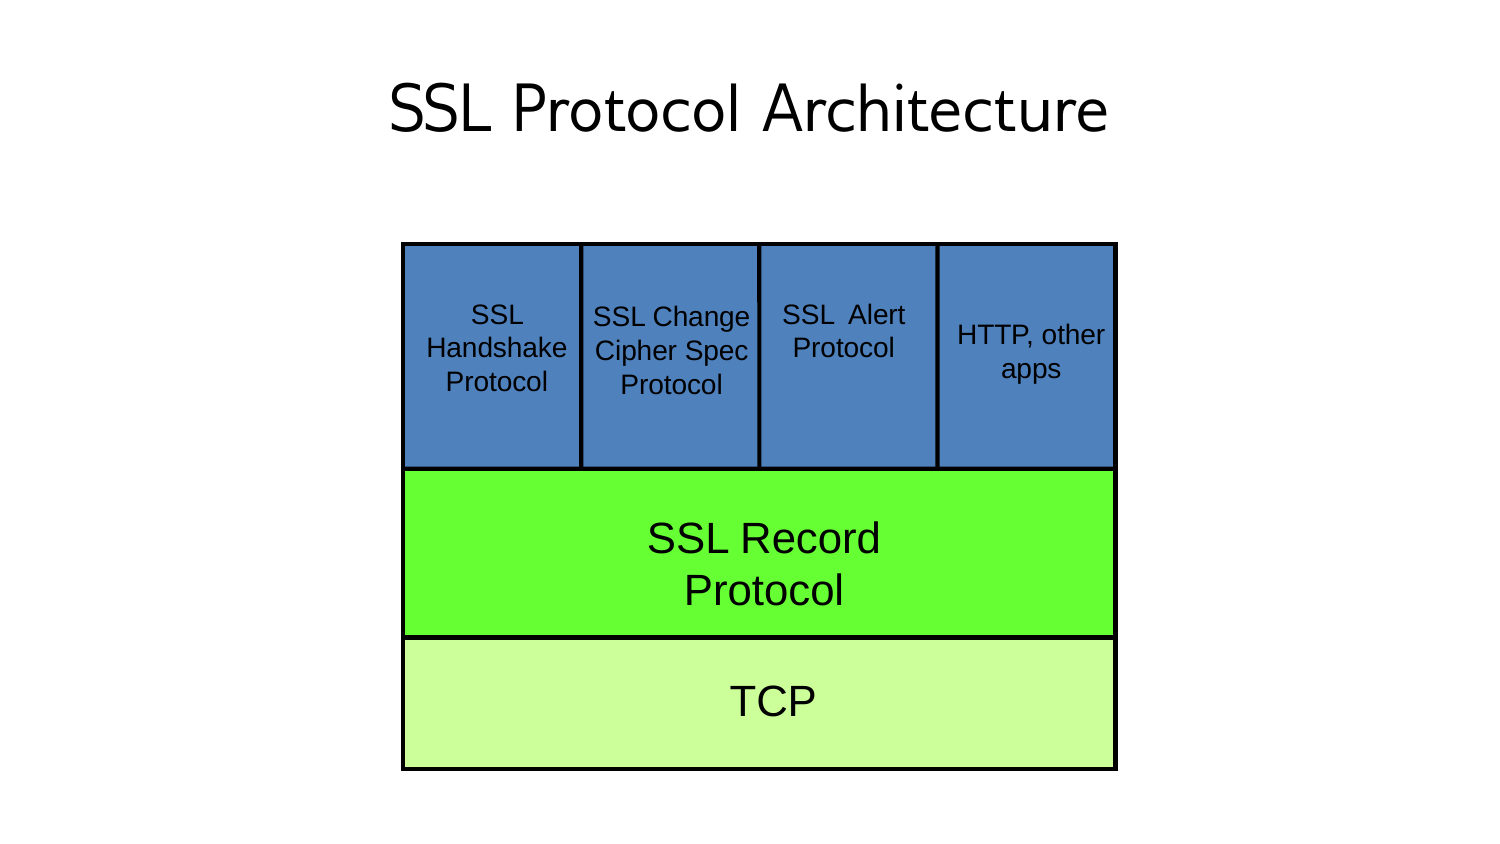

# SSL Protocol Architecture

SSL Handshake Protocol
SSL  Alert Protocol
SSL Change Cipher Spec Protocol
HTTP, other apps

SSL Record Protocol

TCP